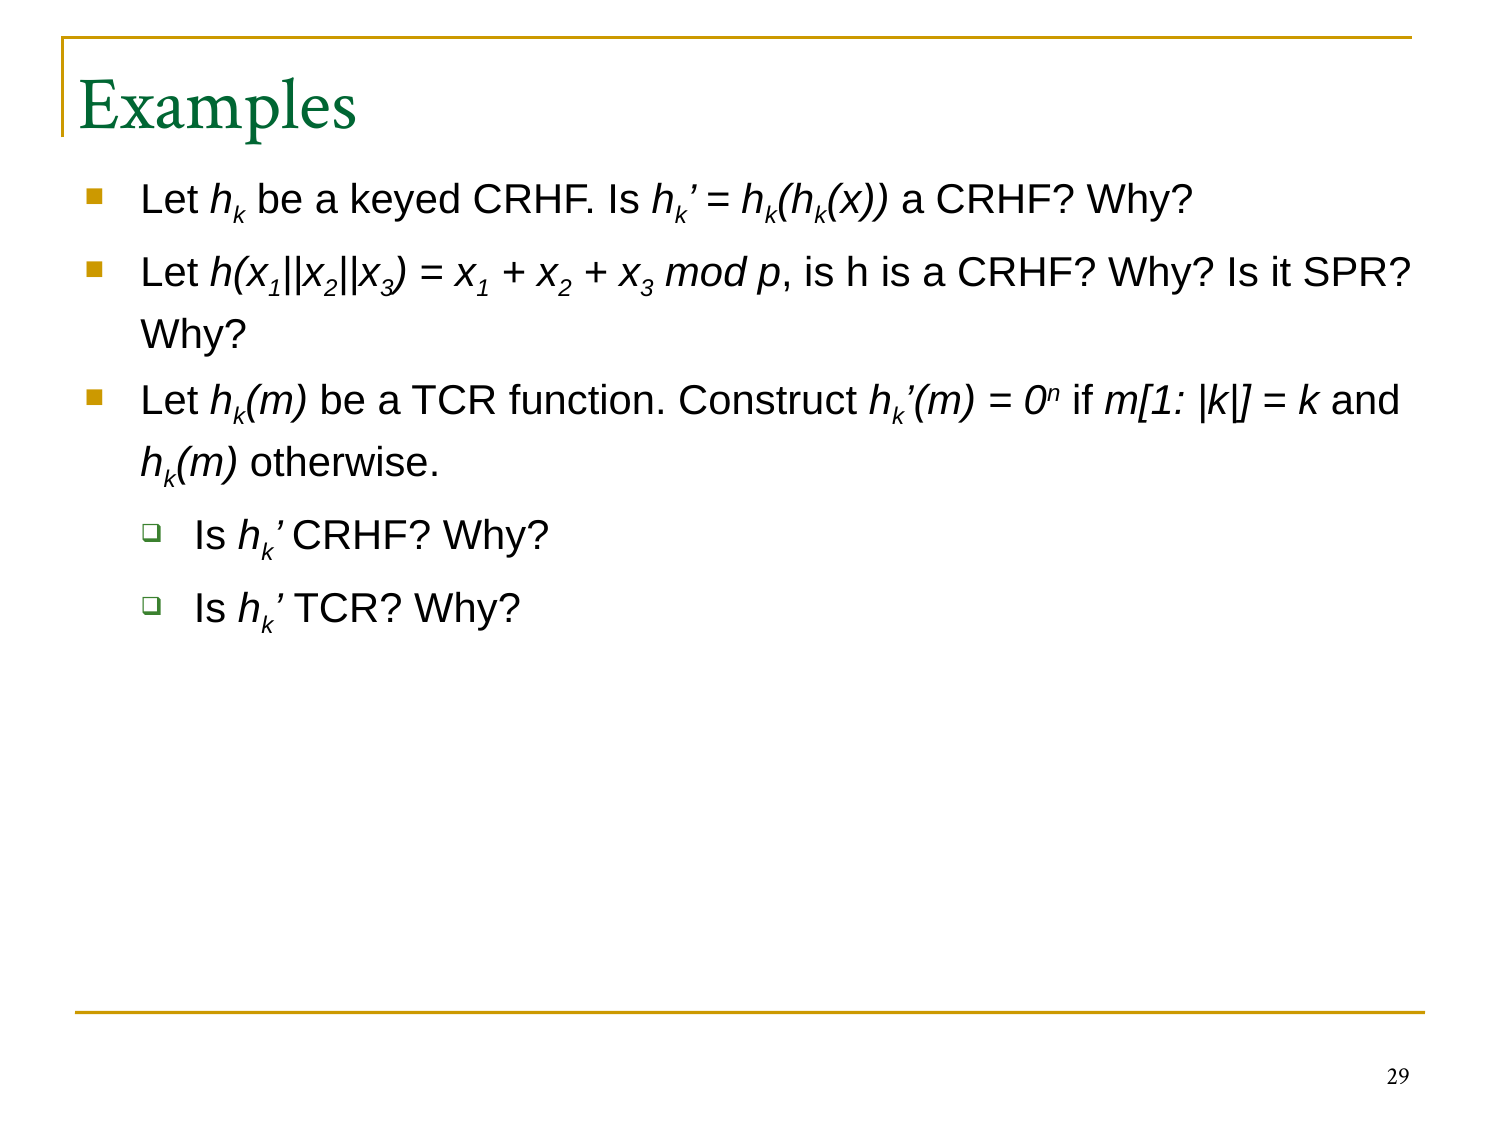

# Examples
Let hk be a keyed CRHF. Is hk’ = hk(hk(x)) a CRHF? Why?
Let h(x1||x2||x3) = x1 + x2 + x3 mod p, is h is a CRHF? Why? Is it SPR? Why?
Let hk(m) be a TCR function. Construct hk’(m) = 0n if m[1: |k|] = k and hk(m) otherwise.
Is hk’ CRHF? Why?
Is hk’ TCR? Why?
29